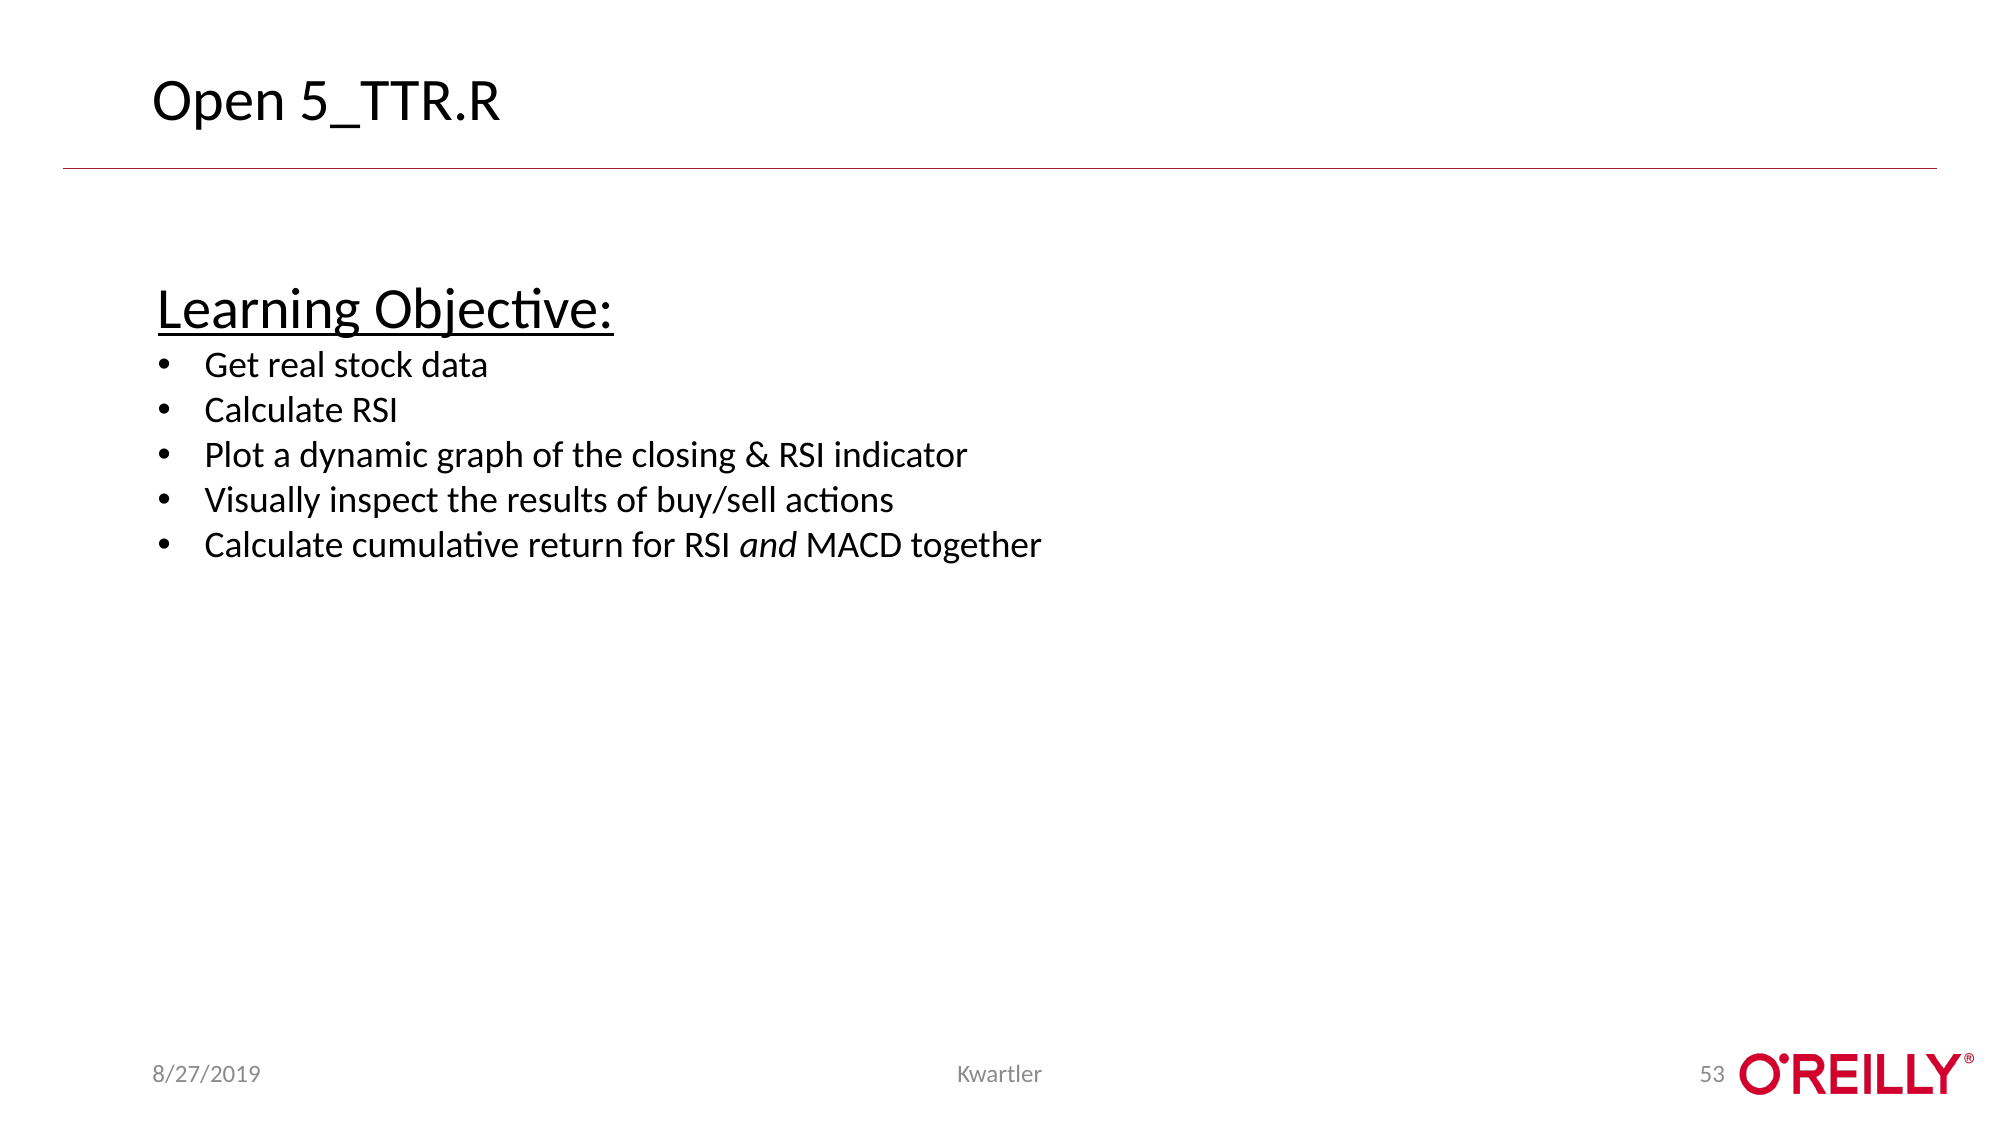

# Open 5_TTR.R
Learning Objective:
Get real stock data
Calculate RSI
Plot a dynamic graph of the closing & RSI indicator
Visually inspect the results of buy/sell actions
Calculate cumulative return for RSI and MACD together
8/27/2019
Kwartler
53